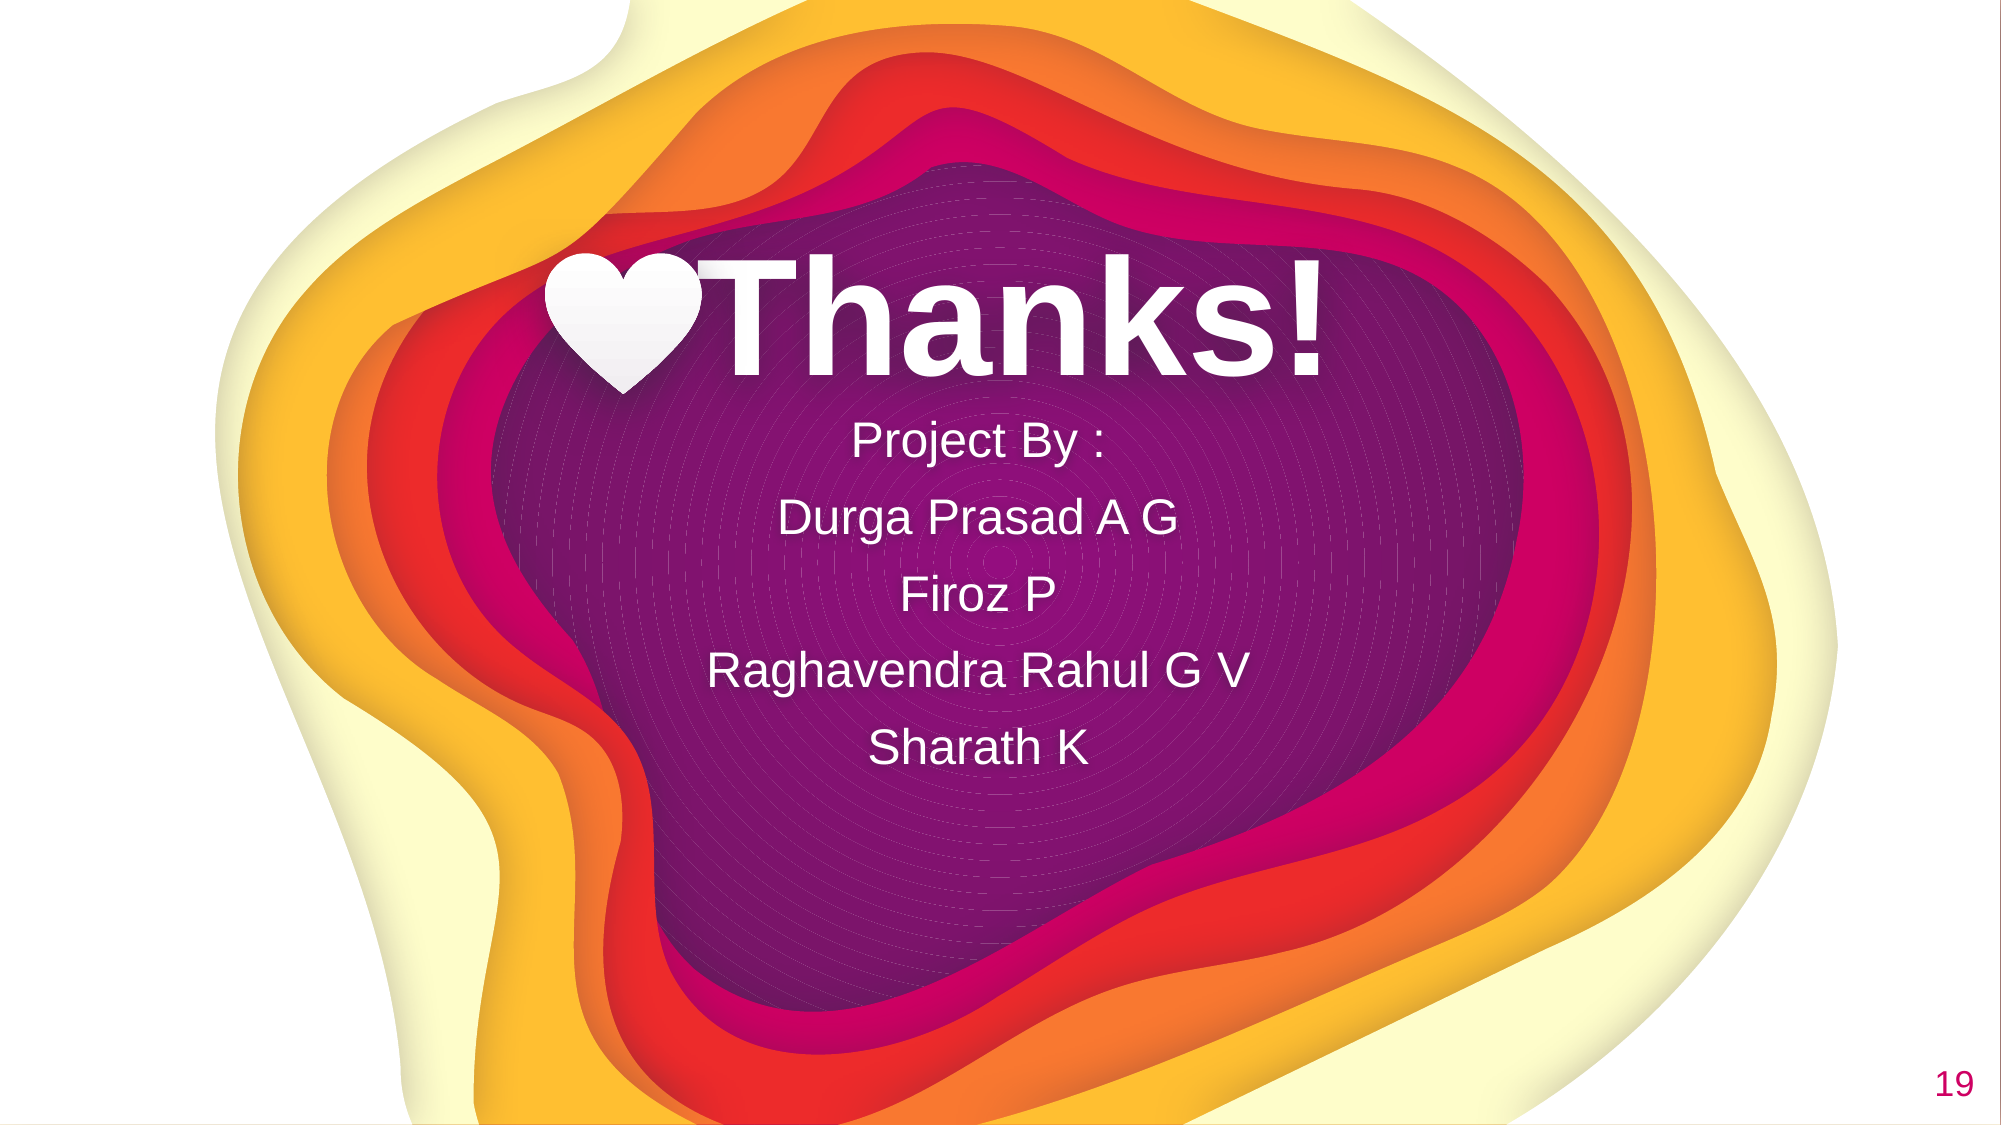

Thanks!

Project By :
Durga Prasad A G
Firoz P
Raghavendra Rahul G V
Sharath K
19